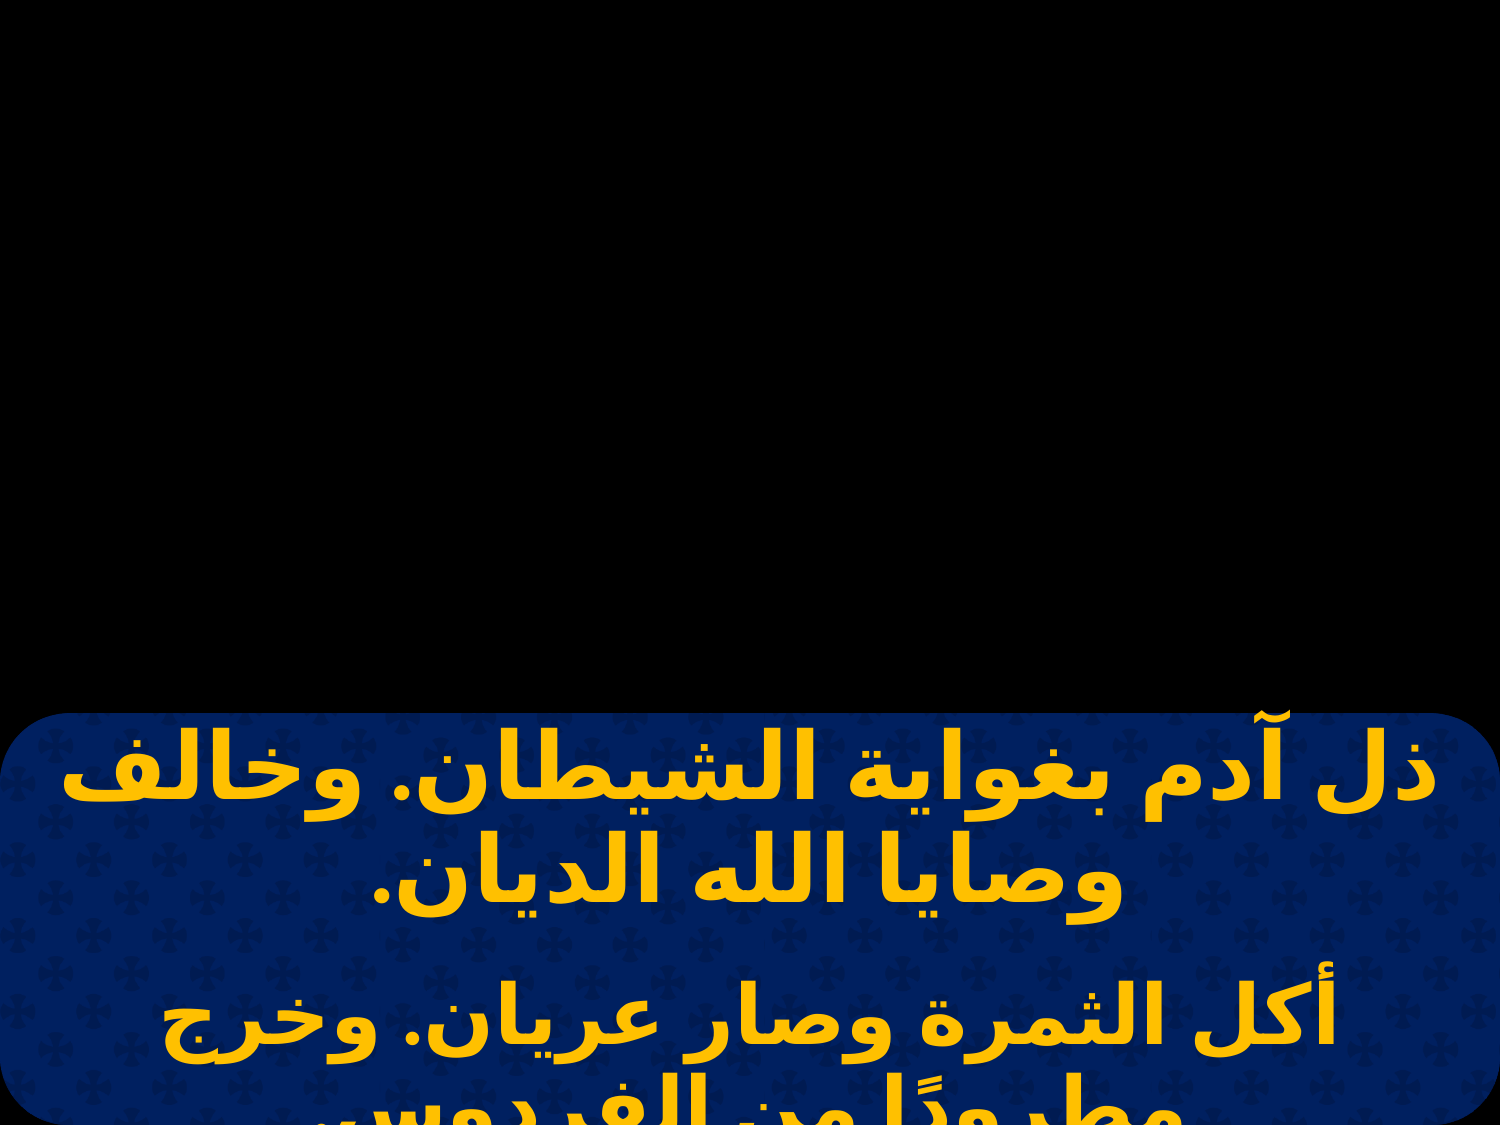

| ذل آدم بغواية الشيطان. وخالف وصايا الله الديان. |
| --- |
|  |
| أكل الثمرة وصار عريان. وخرج مطرودًا من الفردوس. |